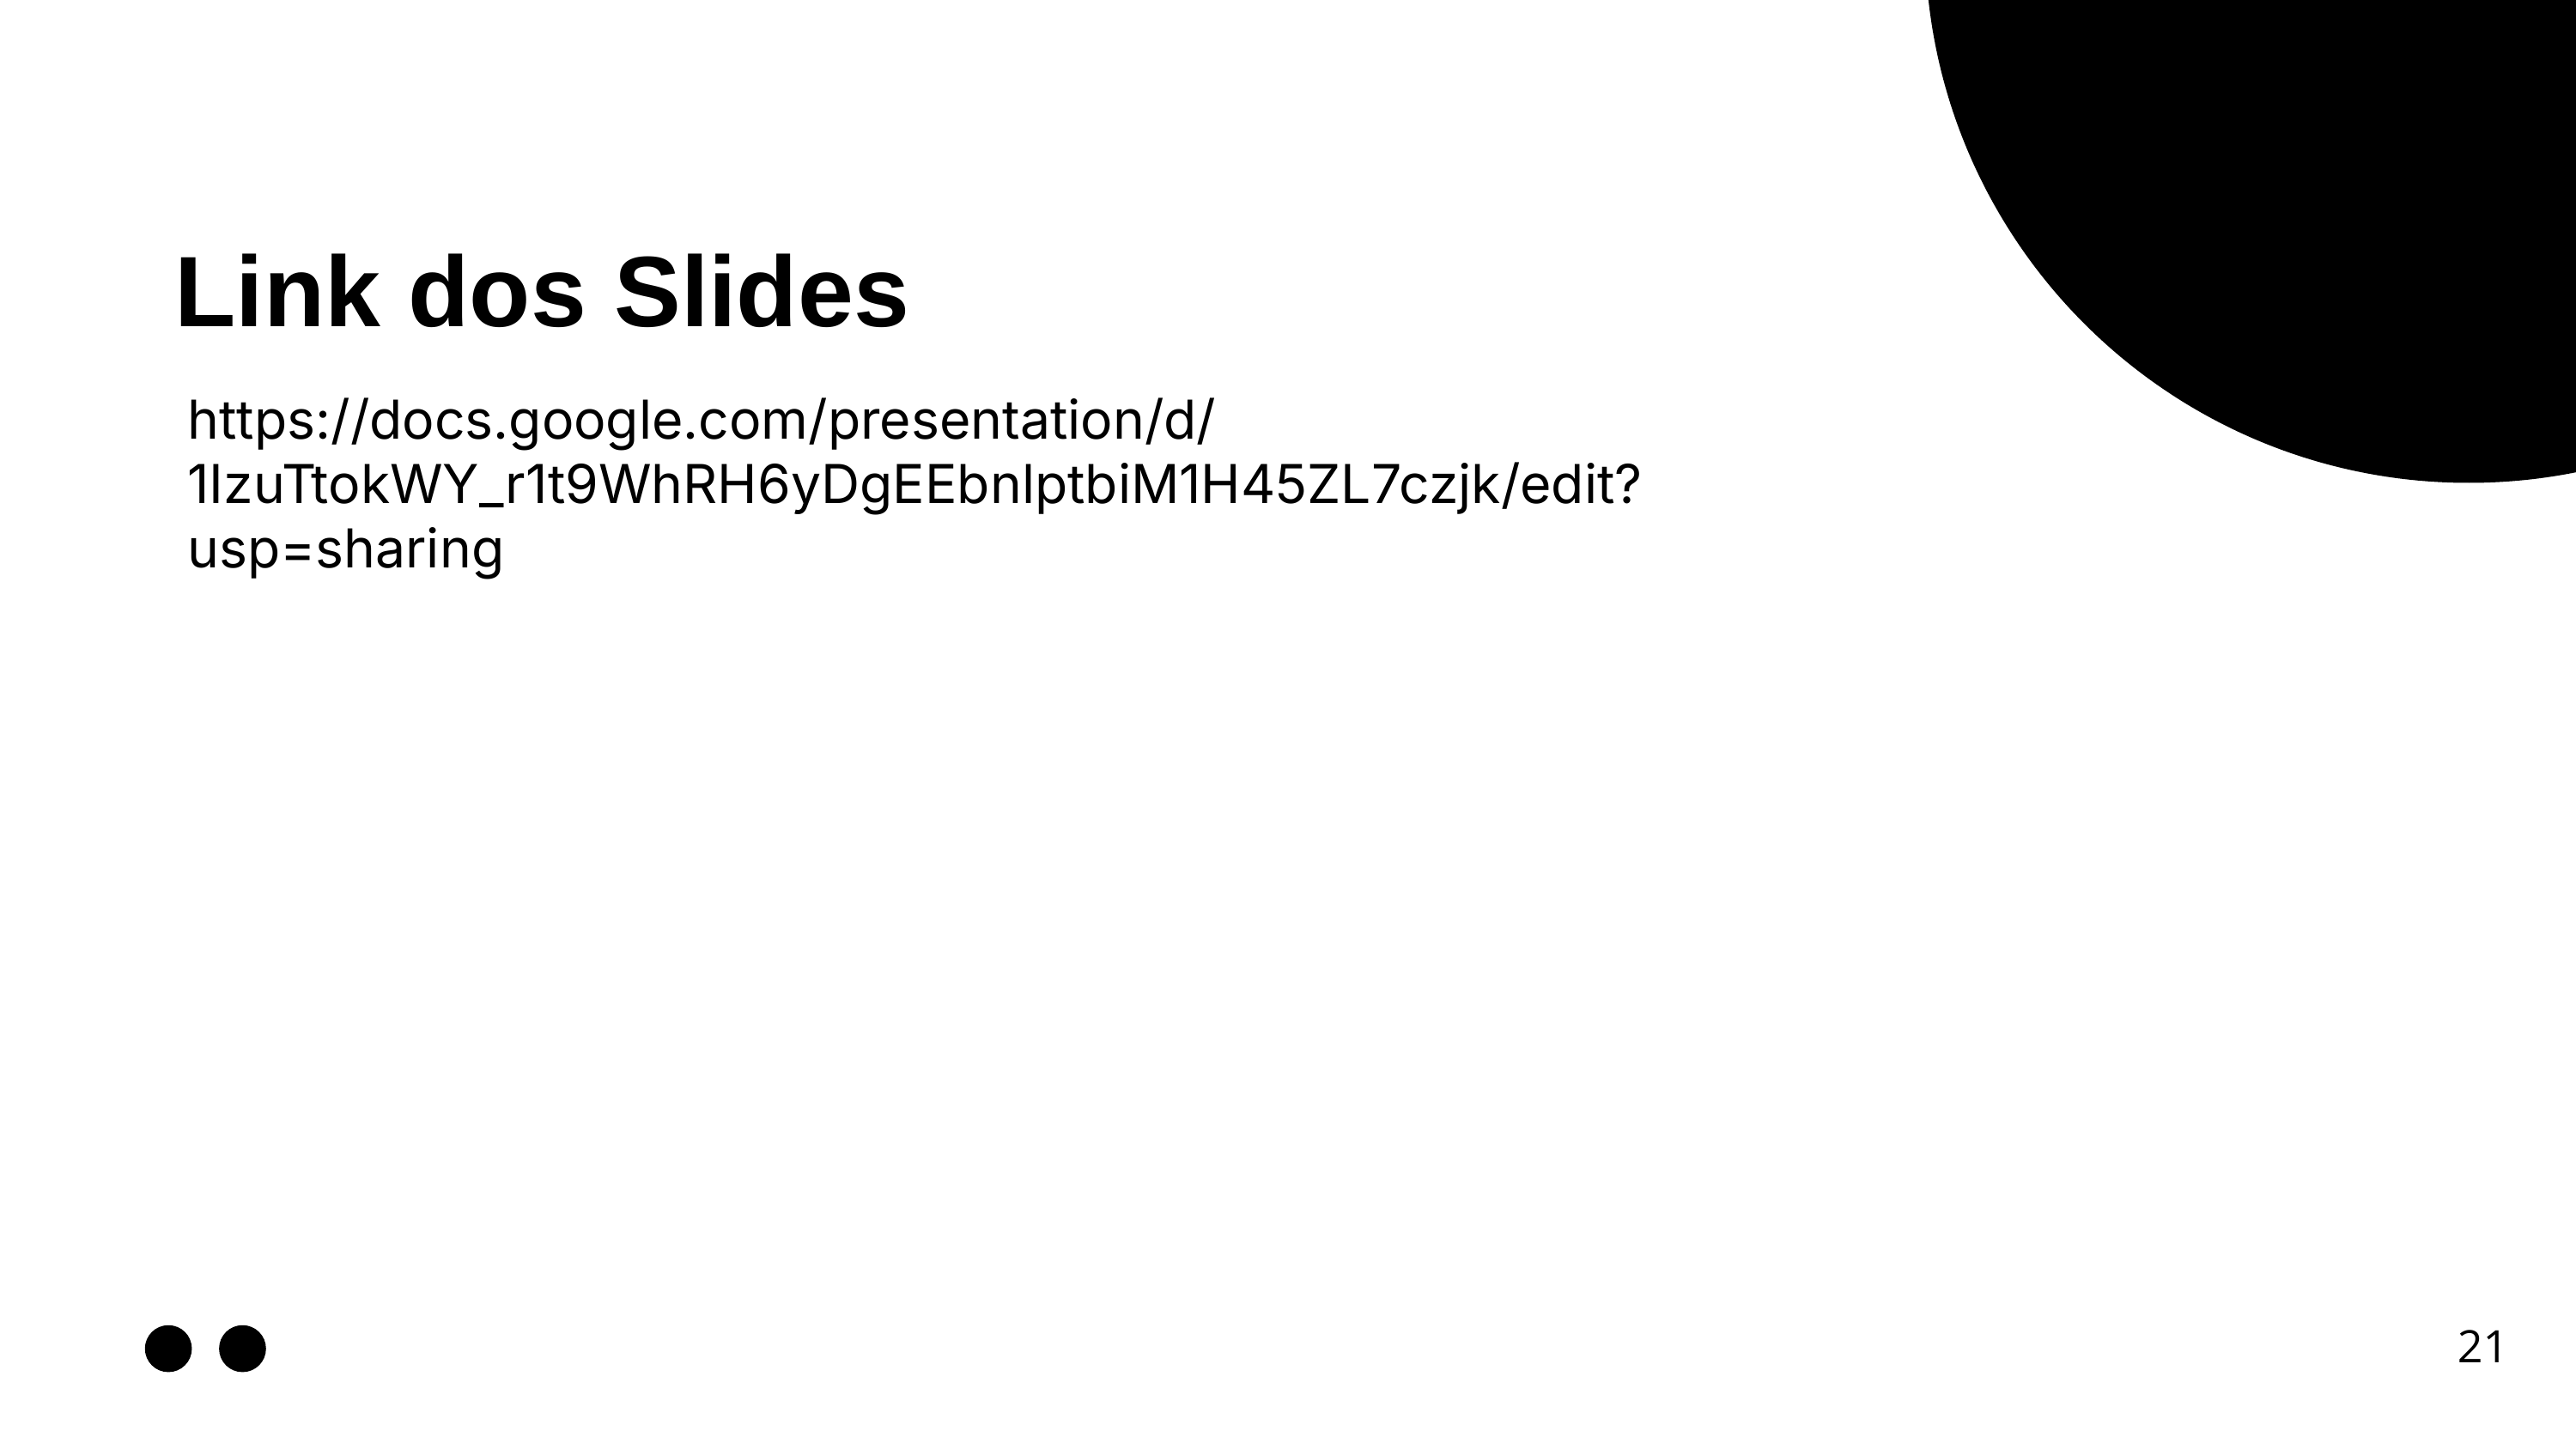

Link dos Slides
https://docs.google.com/presentation/d/1IzuTtokWY_r1t9WhRH6yDgEEbnlptbiM1H45ZL7czjk/edit?usp=sharing
PHONE
+123-456-7890
EMAIL
hello@reallygreatsite.com
ADDRESS
123 Anywhere St., Any City
21